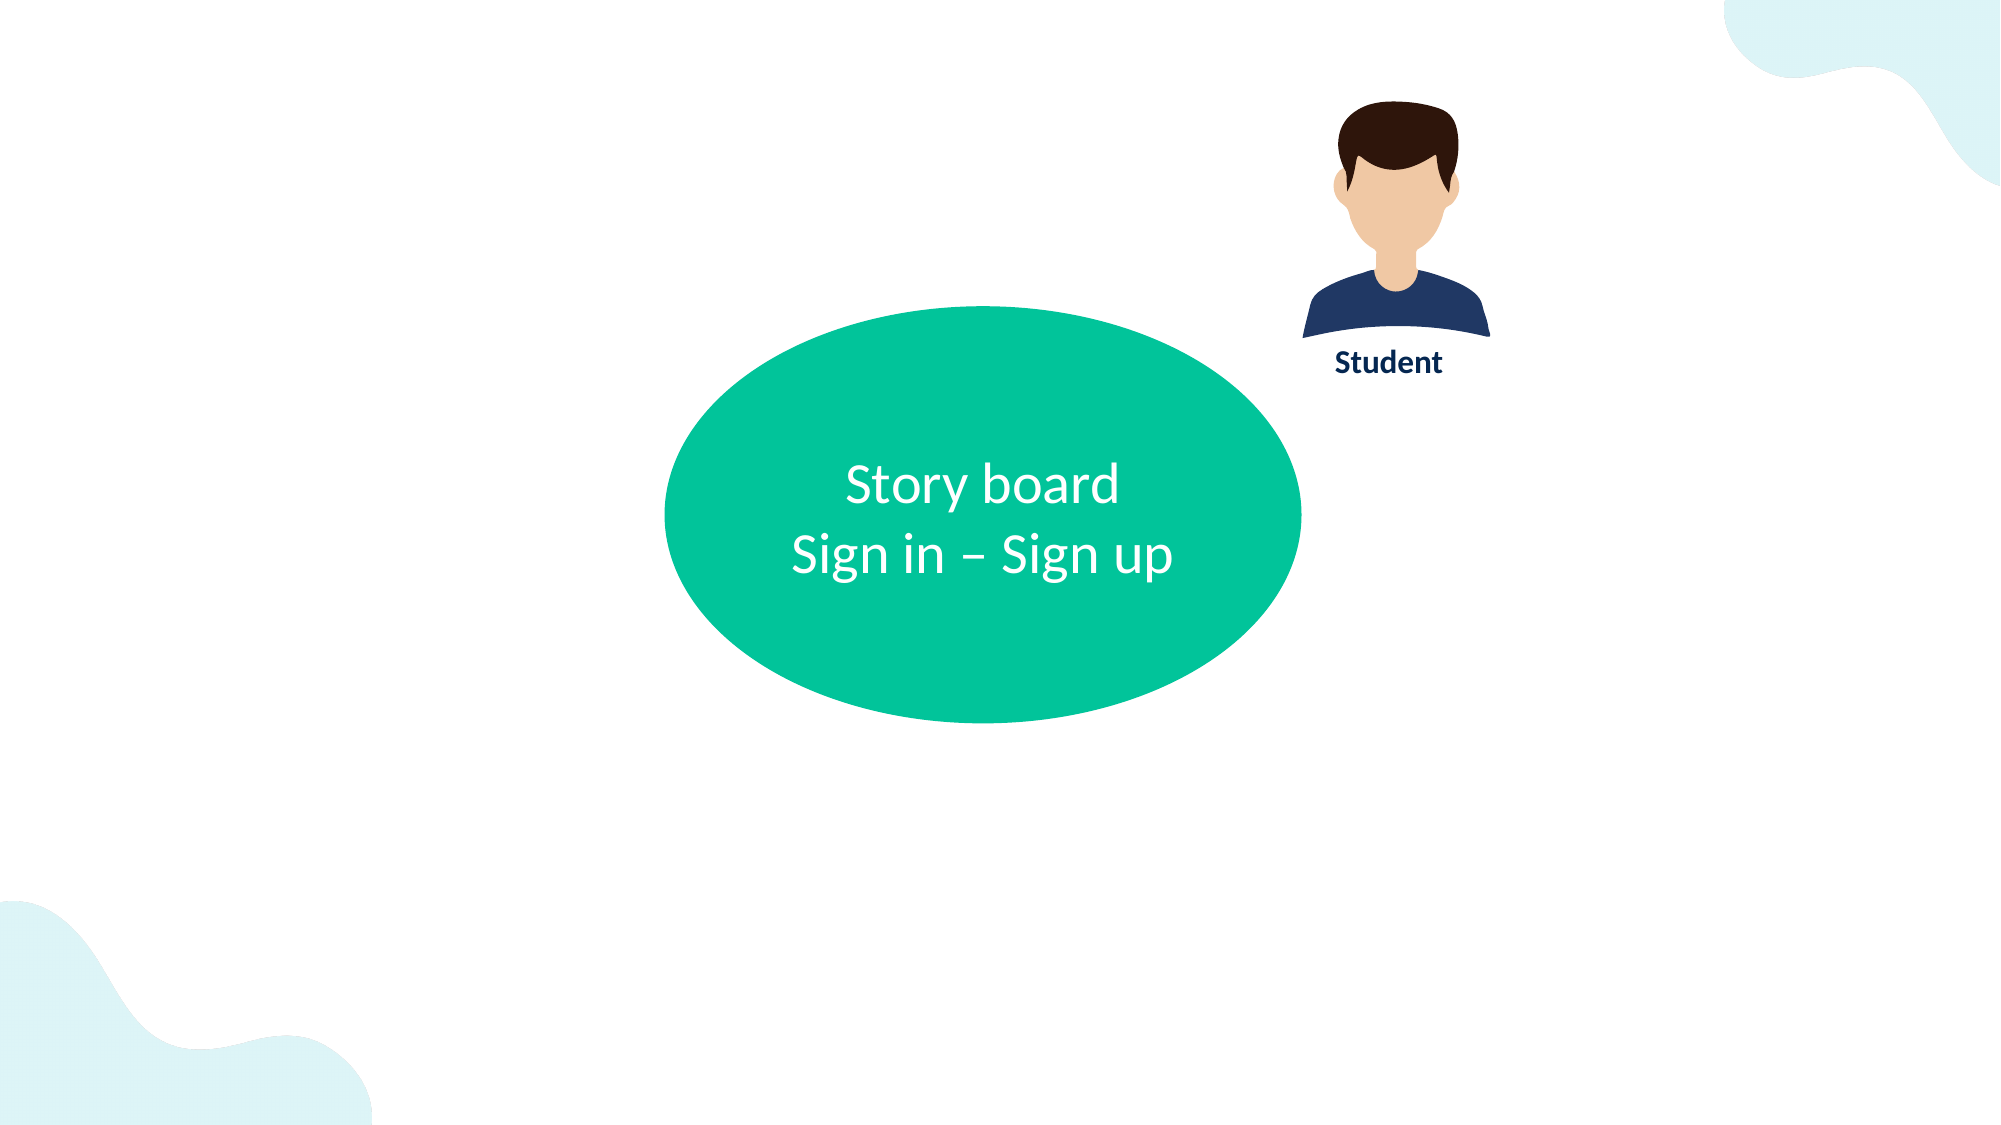

Story board
Sign in – Sign up
Student